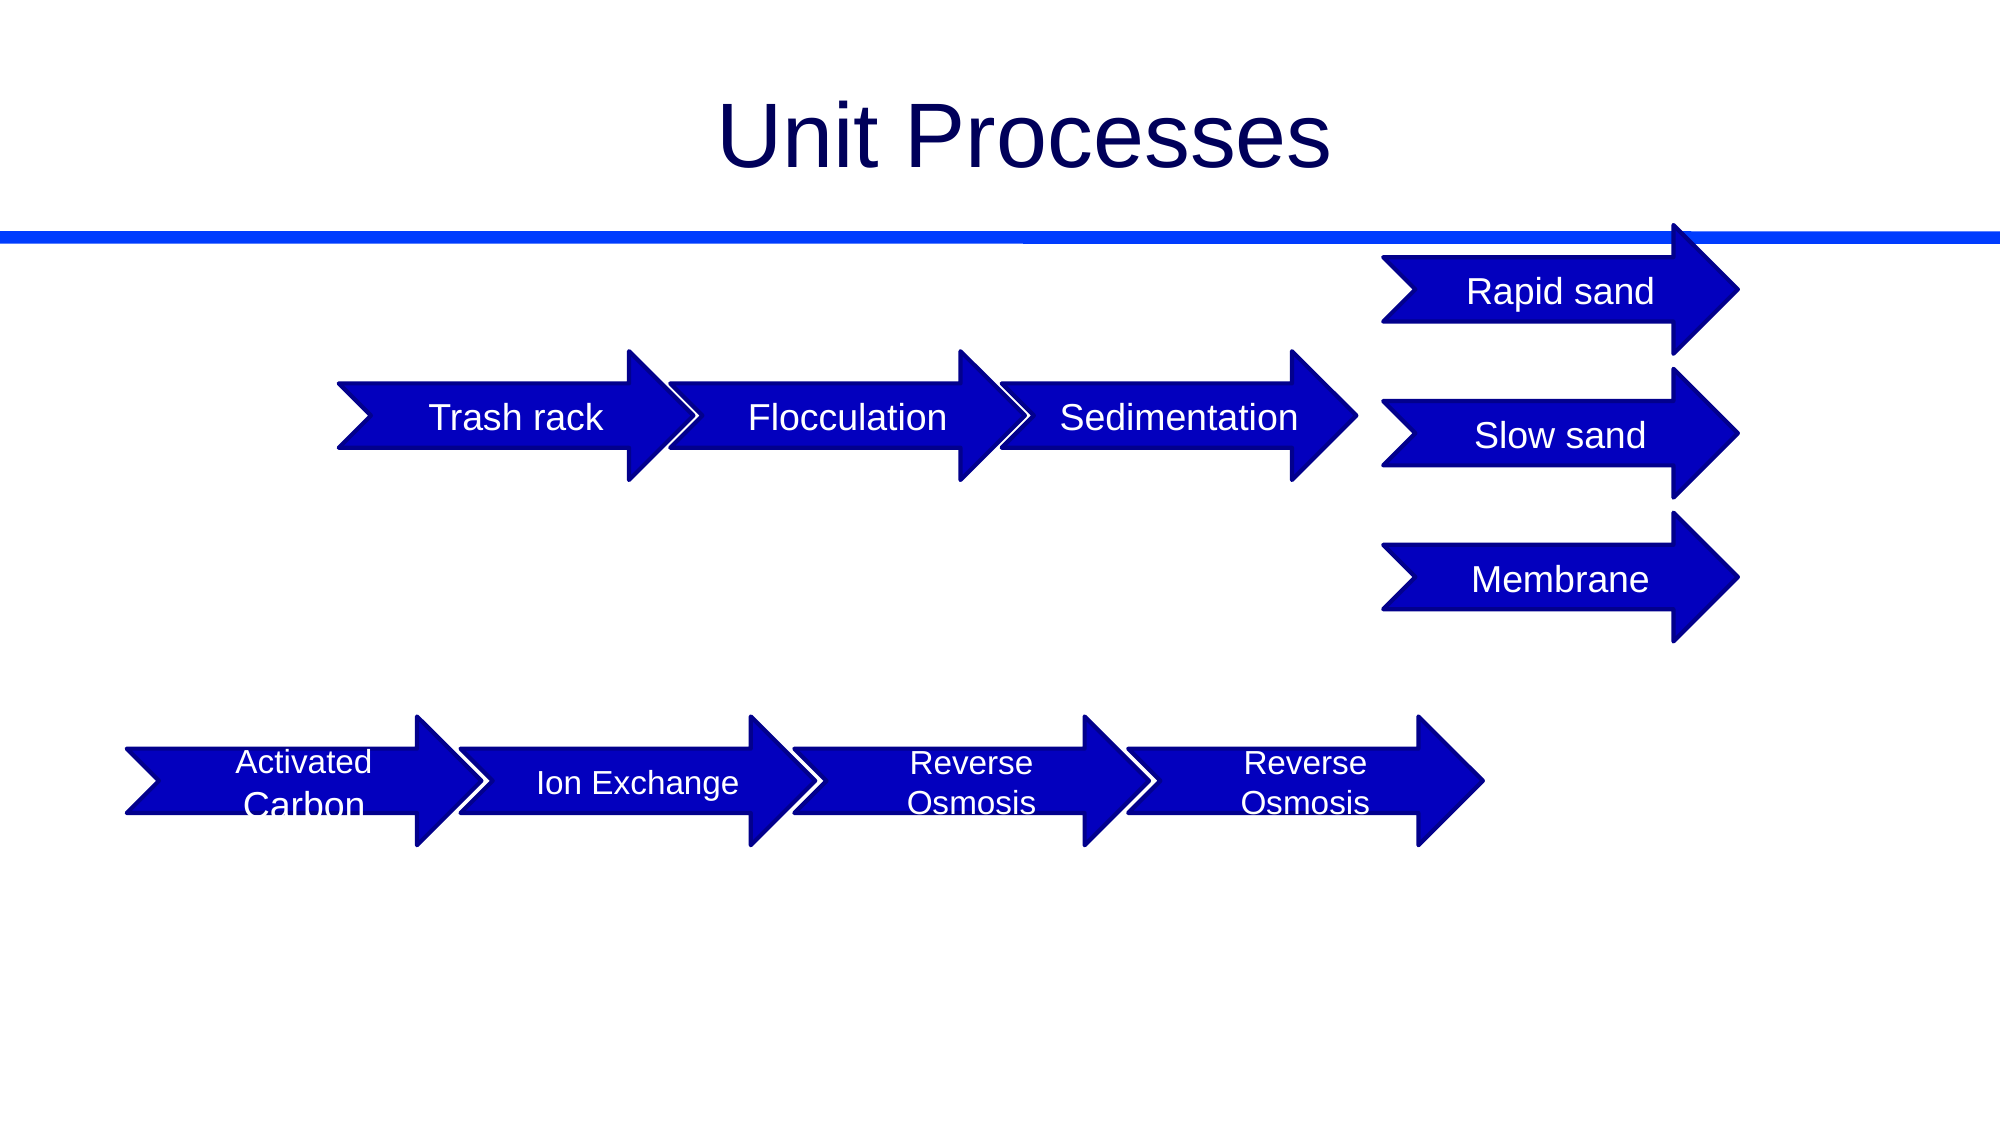

# Unit Processes
Rapid sand
Trash rack
Flocculation
Sedimentation
Slow sand
Membrane
Activated Carbon
Ion Exchange
Reverse Osmosis
Reverse Osmosis